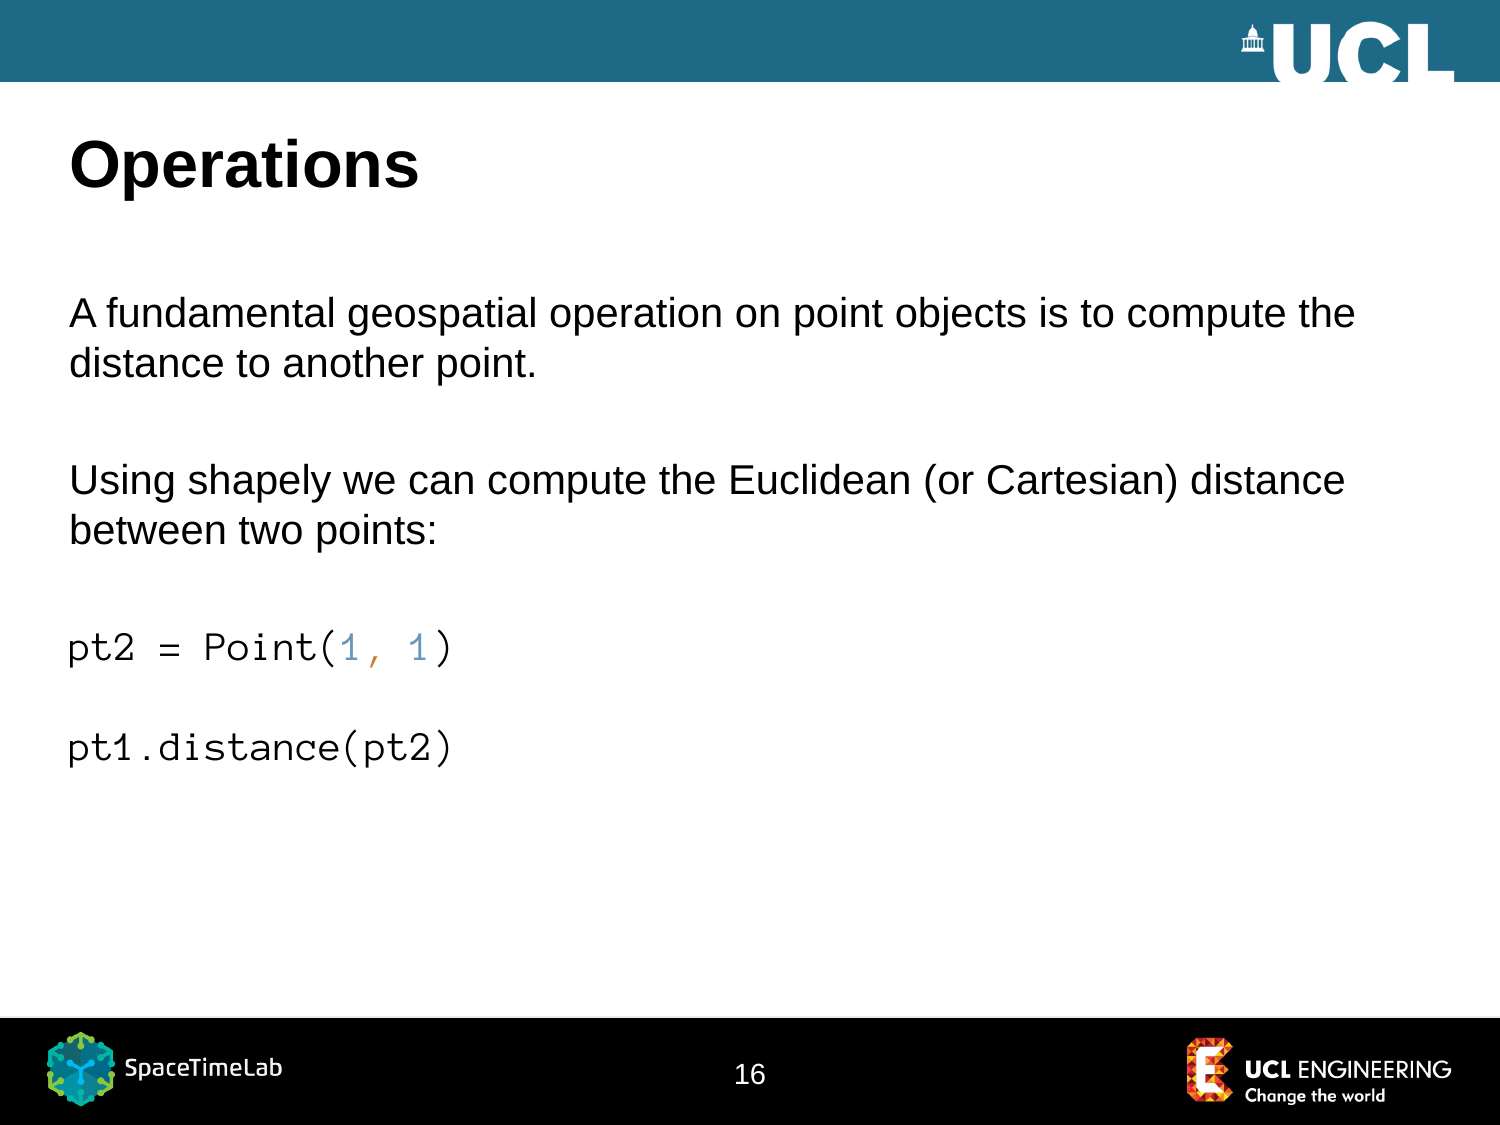

# Operations

A fundamental geospatial operation on point objects is to compute the distance to another point.

Using shapely we can compute the Euclidean (or Cartesian) distance between two points:

pt2 = Point(1, 1)
pt1.distance(pt2)

17